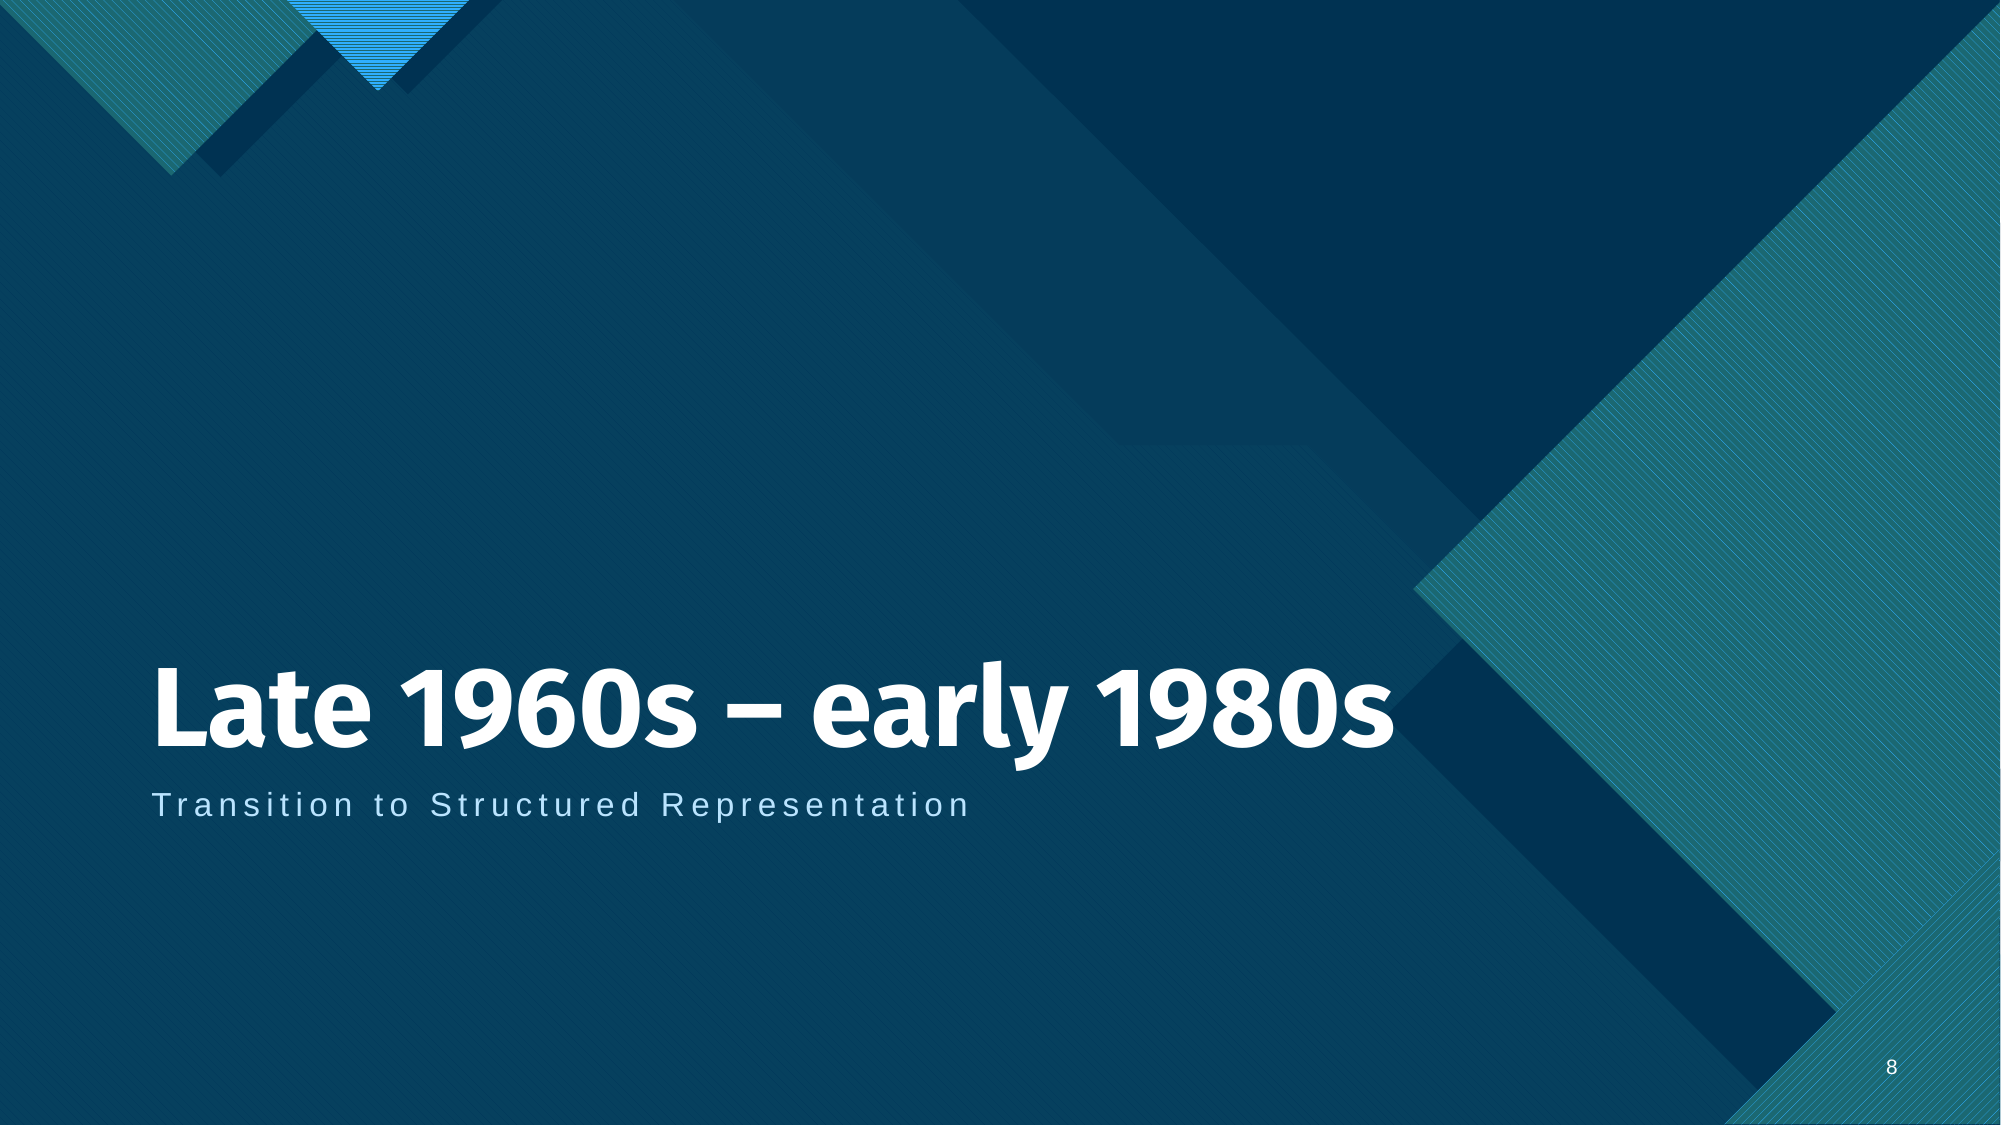

# Late 1960s – early 1980s
Transition to Structured Representation
8